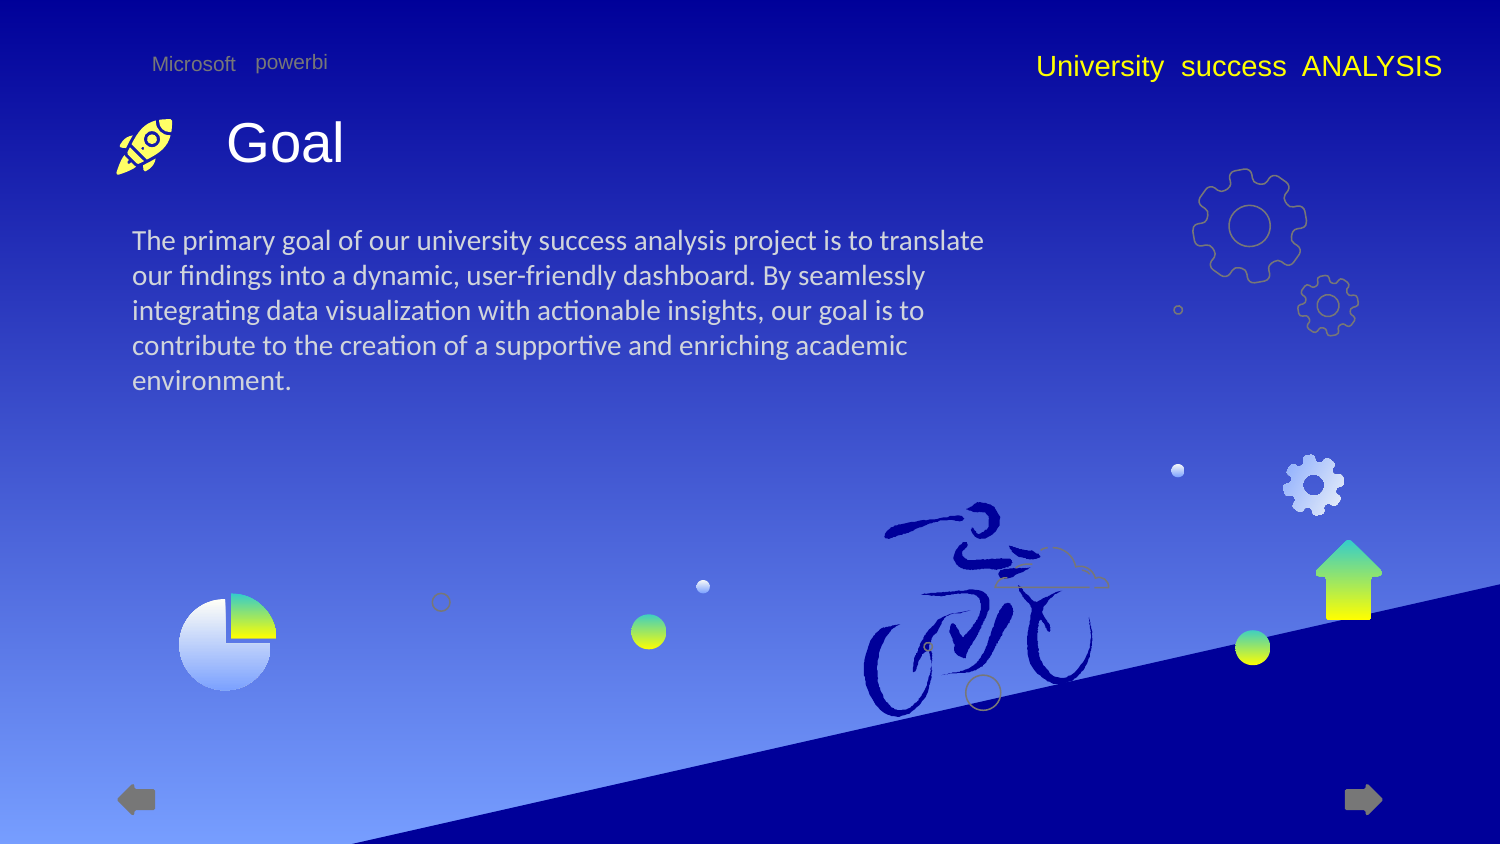

University  success  ANALYSIS

powerbi
Microsoft

# Goal

The primary goal of our university success analysis project is to translate our findings into a dynamic, user-friendly dashboard. By seamlessly integrating data visualization with actionable insights, our goal is to contribute to the creation of a supportive and enriching academic environment.